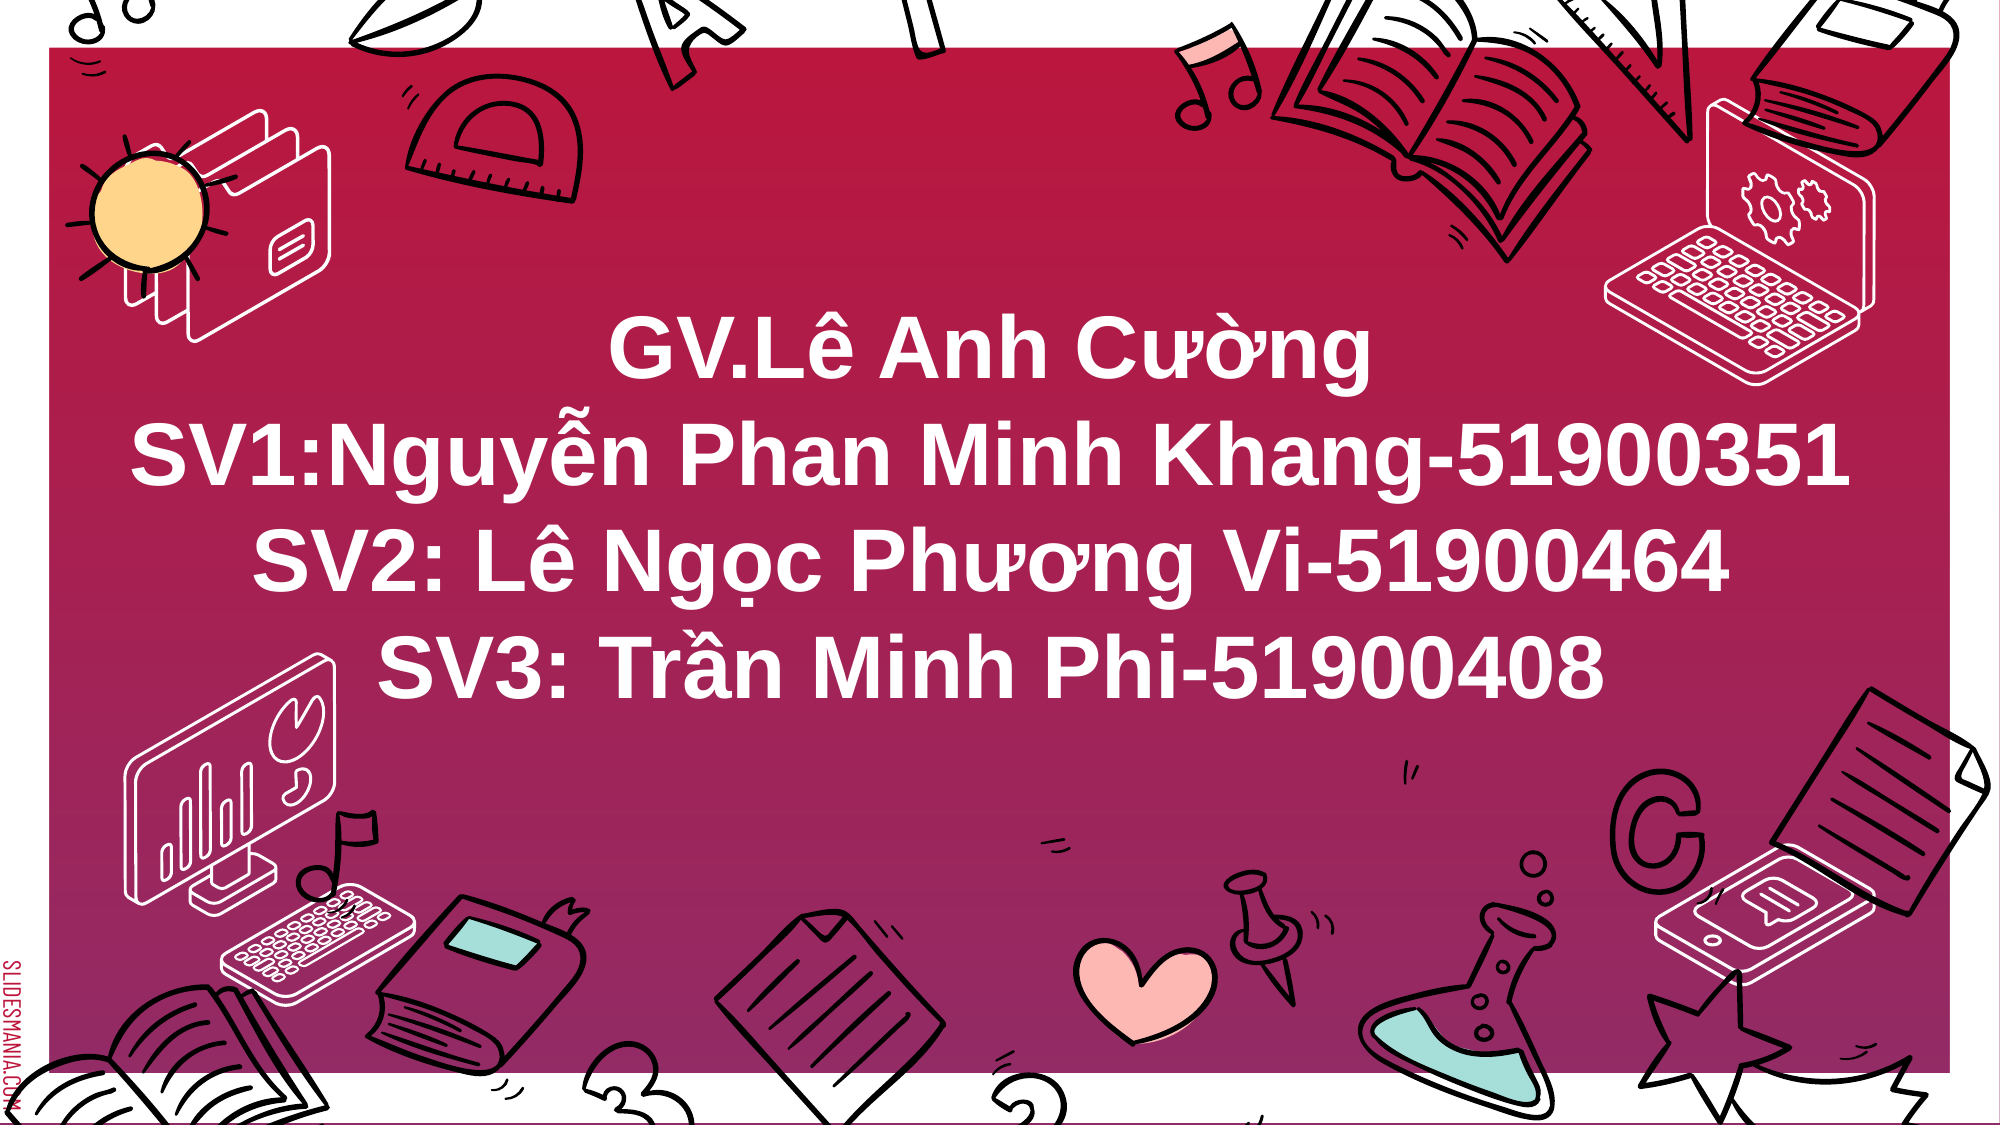

# GV.Lê Anh Cường SV1:Nguyễn Phan Minh Khang-51900351 SV2: Lê Ngọc Phương Vi-51900464 SV3: Trần Minh Phi-51900408